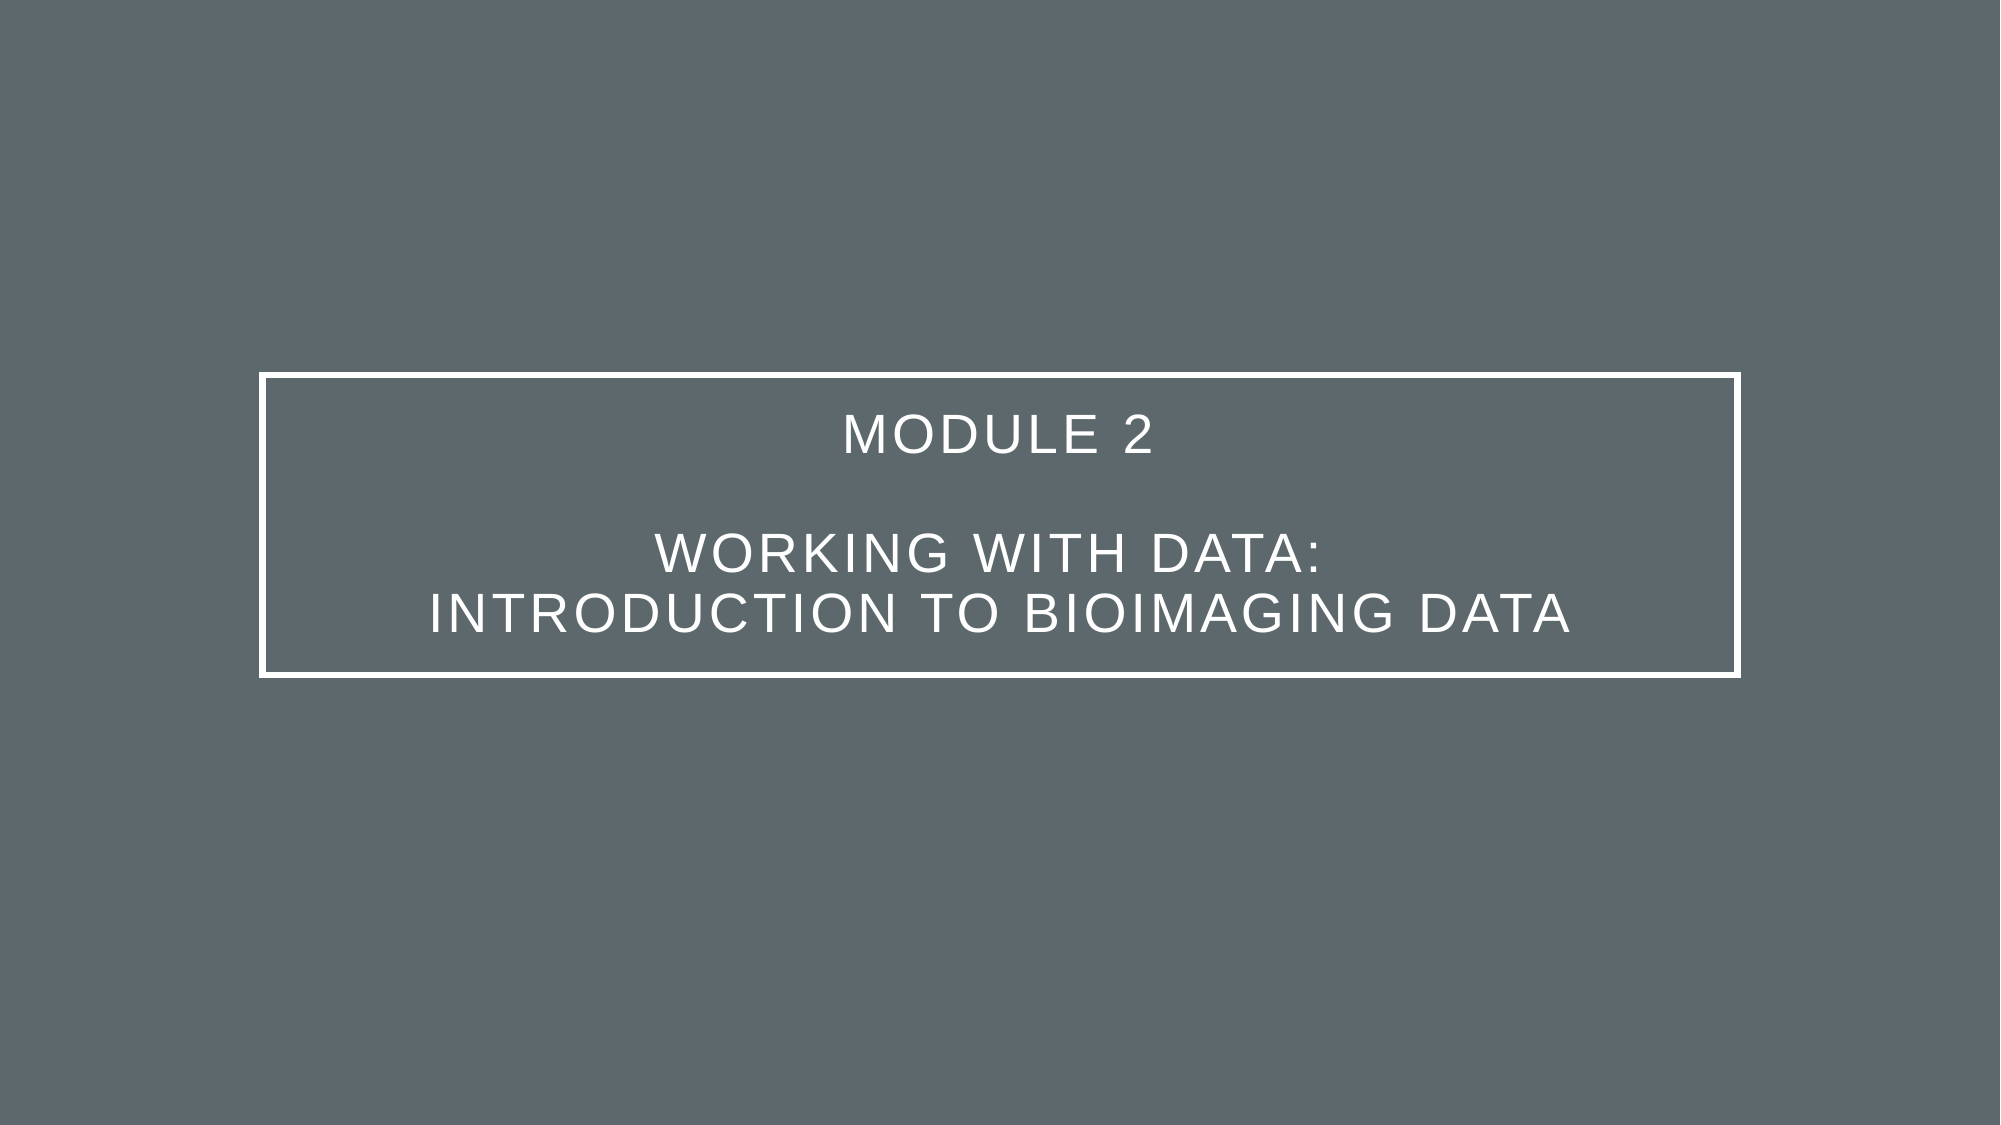

# Module 2 Working with data: introduction to Bioimaging data